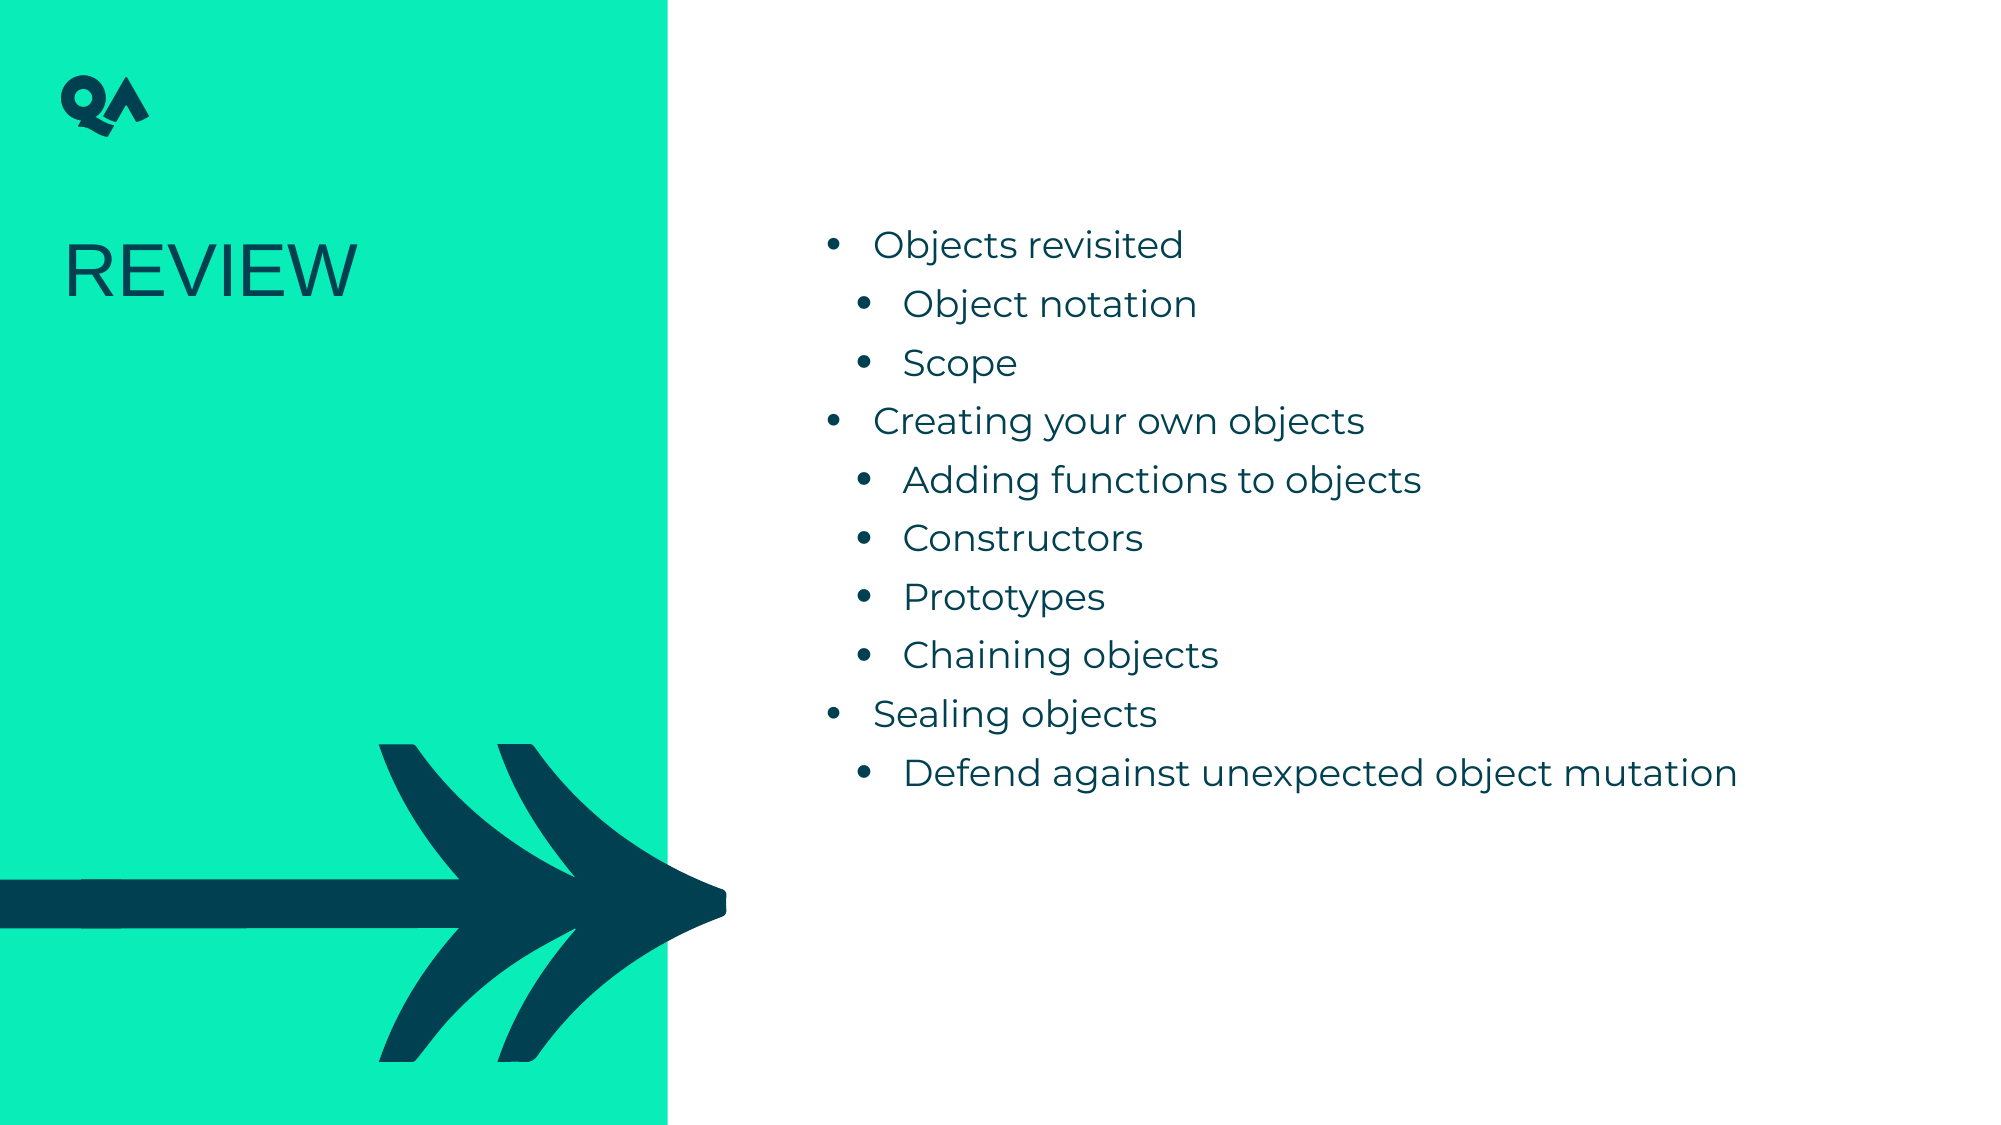

Review
Objects revisited
Object notation
Scope
Creating your own objects
Adding functions to objects
Constructors
Prototypes
Chaining objects
Sealing objects
Defend against unexpected object mutation